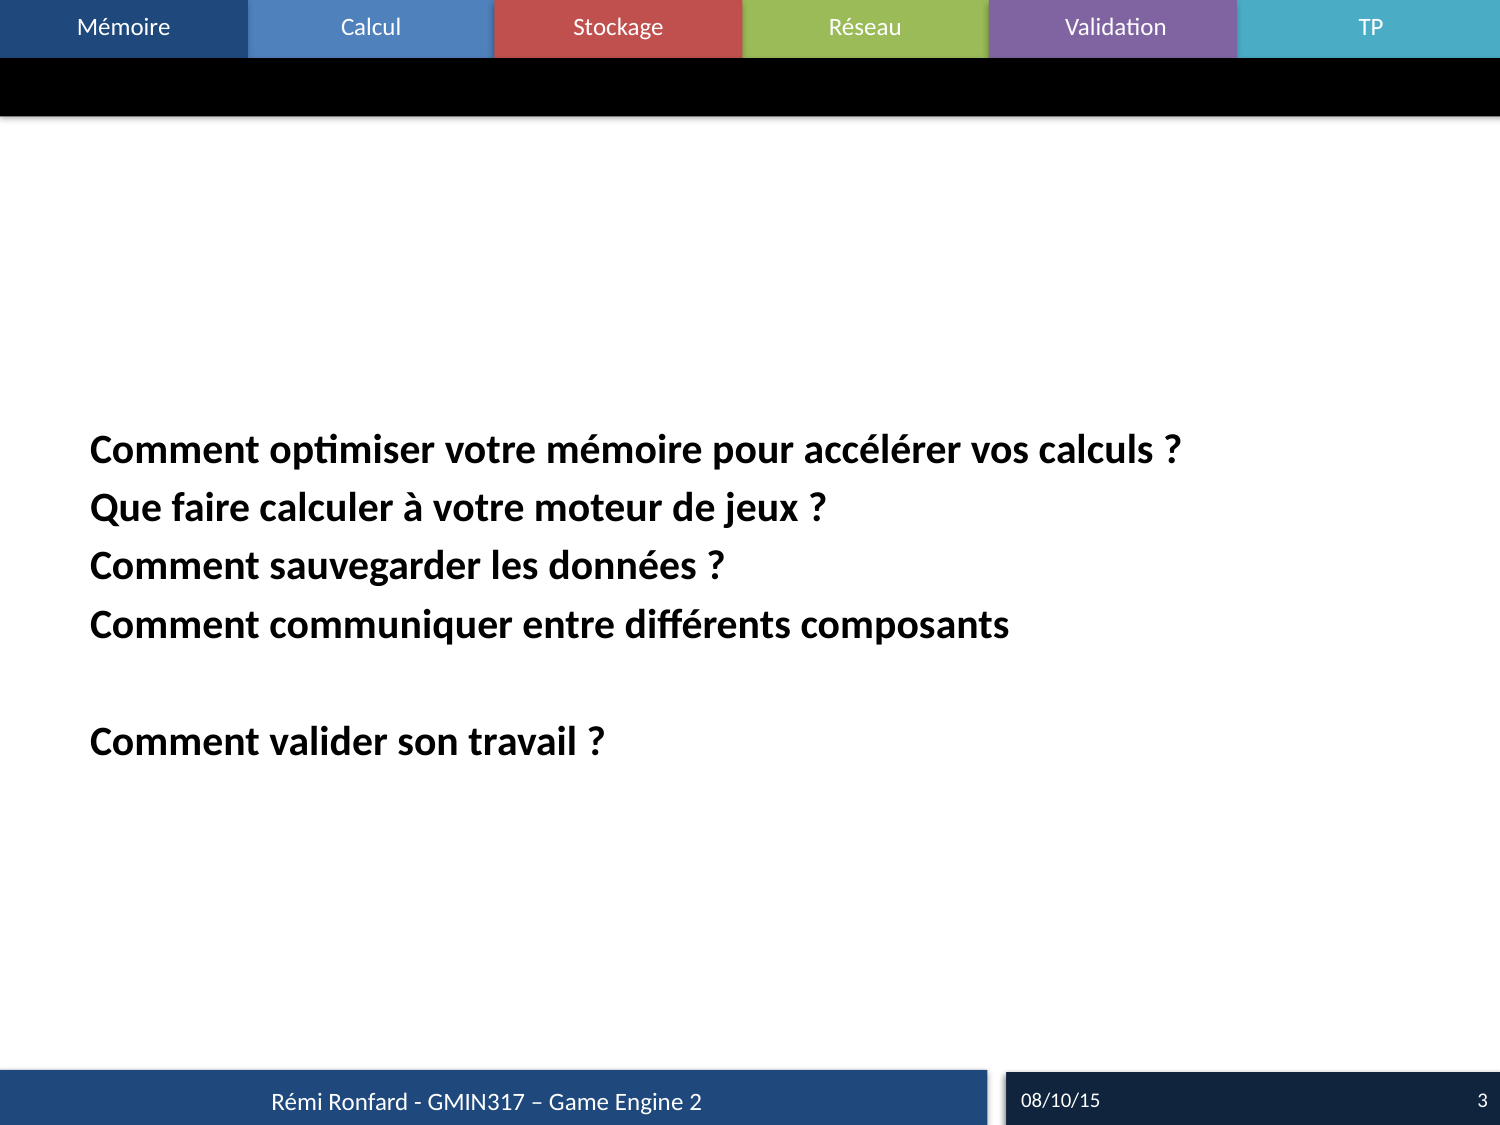

#
Comment optimiser votre mémoire pour accélérer vos calculs ?
Que faire calculer à votre moteur de jeux ?
Comment sauvegarder les données ?
Comment communiquer entre différents composants

Comment valider son travail ?
08/10/15
3
Rémi Ronfard - GMIN317 – Game Engine 2